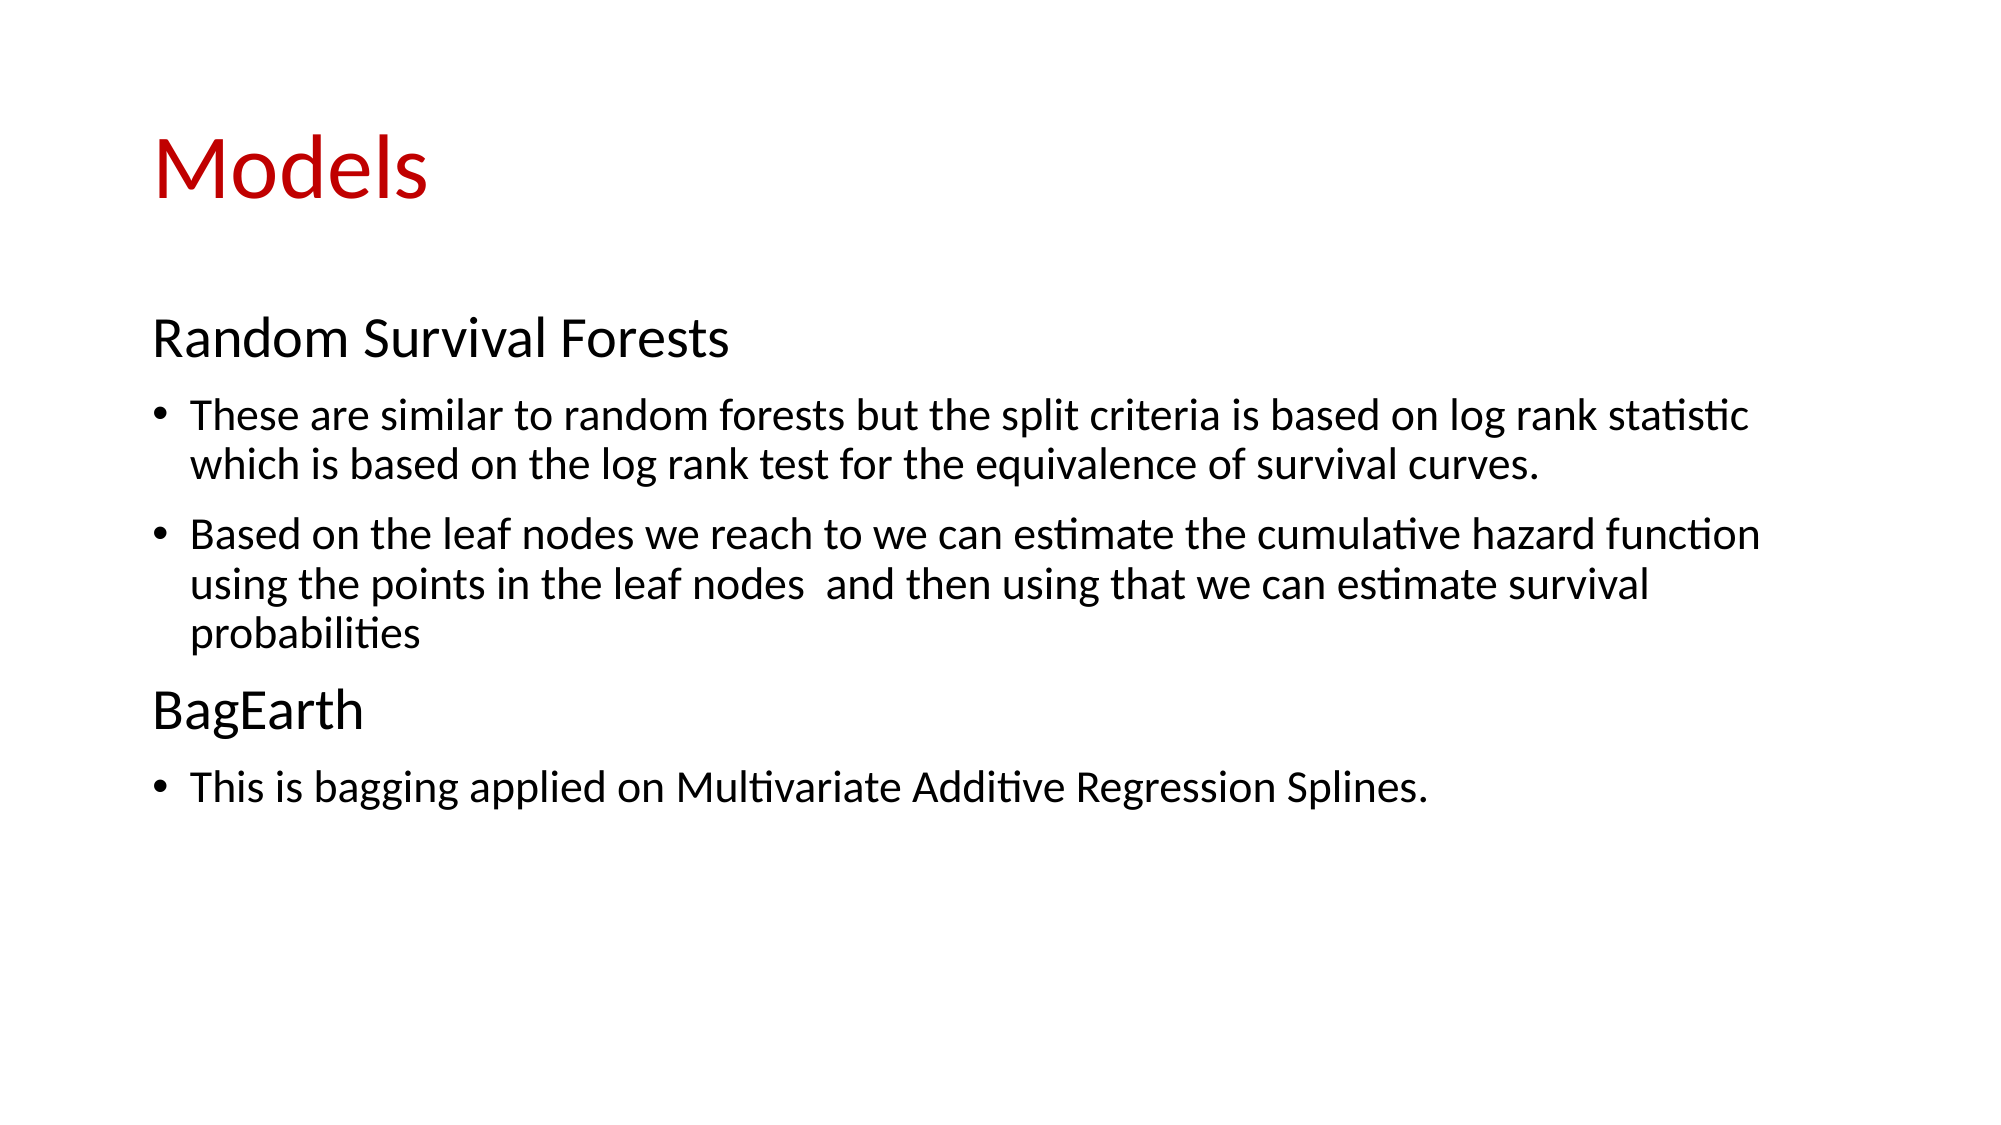

# Models
Random Survival Forests
These are similar to random forests but the split criteria is based on log rank statistic which is based on the log rank test for the equivalence of survival curves.
Based on the leaf nodes we reach to we can estimate the cumulative hazard function using the points in the leaf nodes  and then using that we can estimate survival probabilities
BagEarth
This is bagging applied on Multivariate Additive Regression Splines.